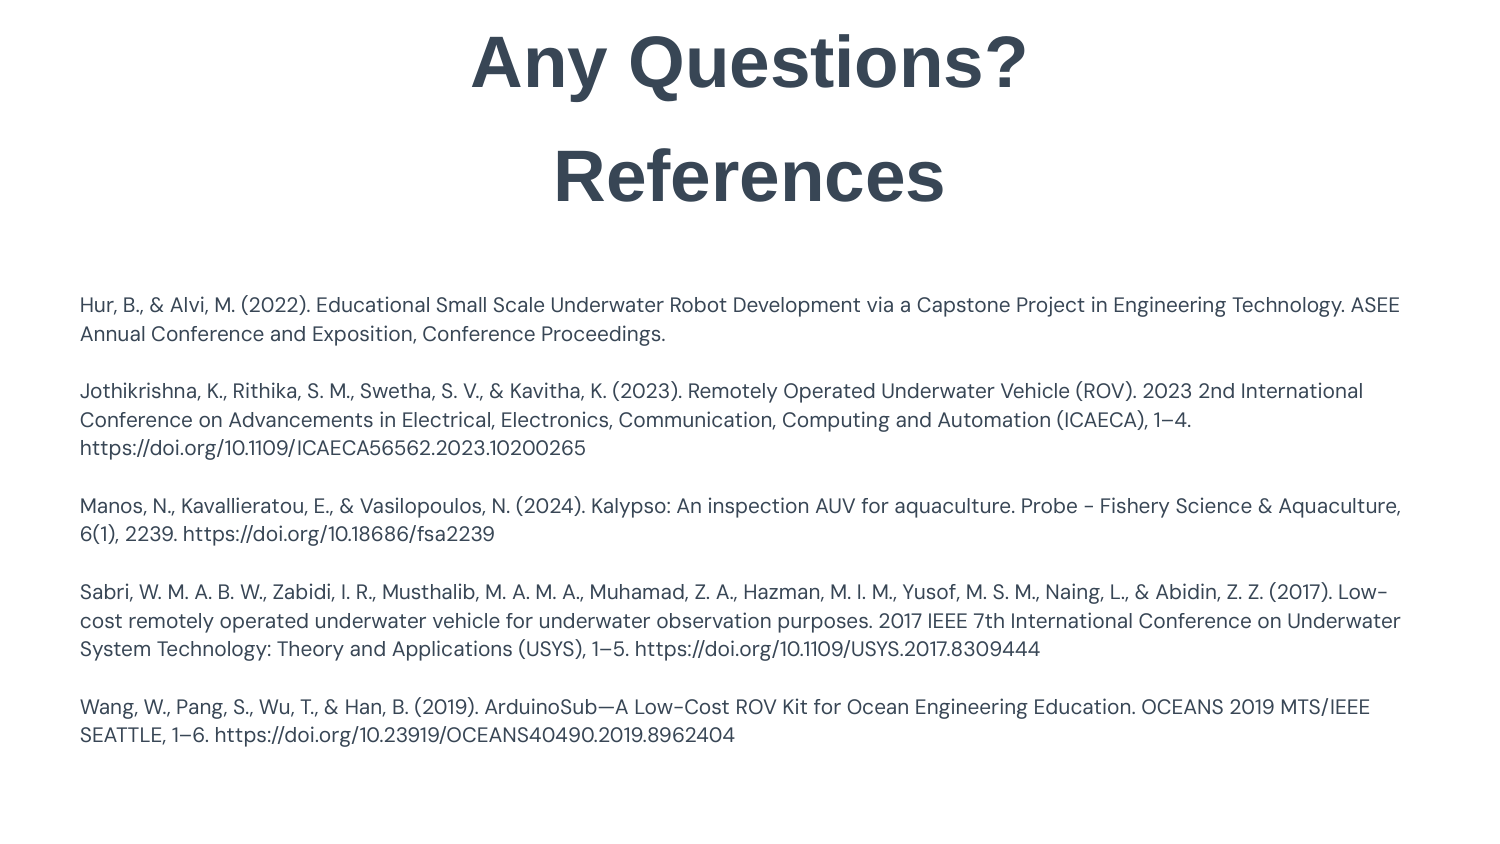

Any Questions?
# References

Hur, B., & Alvi, M. (2022). Educational Small Scale Underwater Robot Development via a Capstone Project in Engineering Technology. ASEE Annual Conference and Exposition, Conference Proceedings.

Jothikrishna, K., Rithika, S. M., Swetha, S. V., & Kavitha, K. (2023). Remotely Operated Underwater Vehicle (ROV). 2023 2nd International Conference on Advancements in Electrical, Electronics, Communication, Computing and Automation (ICAECA), 1–4. https://doi.org/10.1109/ICAECA56562.2023.10200265

Manos, N., Kavallieratou, E., & Vasilopoulos, N. (2024). Kalypso: An inspection AUV for aquaculture. Probe - Fishery Science & Aquaculture, 6(1), 2239. https://doi.org/10.18686/fsa2239

Sabri, W. M. A. B. W., Zabidi, I. R., Musthalib, M. A. M. A., Muhamad, Z. A., Hazman, M. I. M., Yusof, M. S. M., Naing, L., & Abidin, Z. Z. (2017). Low-cost remotely operated underwater vehicle for underwater observation purposes. 2017 IEEE 7th International Conference on Underwater System Technology: Theory and Applications (USYS), 1–5. https://doi.org/10.1109/USYS.2017.8309444

Wang, W., Pang, S., Wu, T., & Han, B. (2019). ArduinoSub—A Low-Cost ROV Kit for Ocean Engineering Education. OCEANS 2019 MTS/IEEE SEATTLE, 1–6. https://doi.org/10.23919/OCEANS40490.2019.8962404